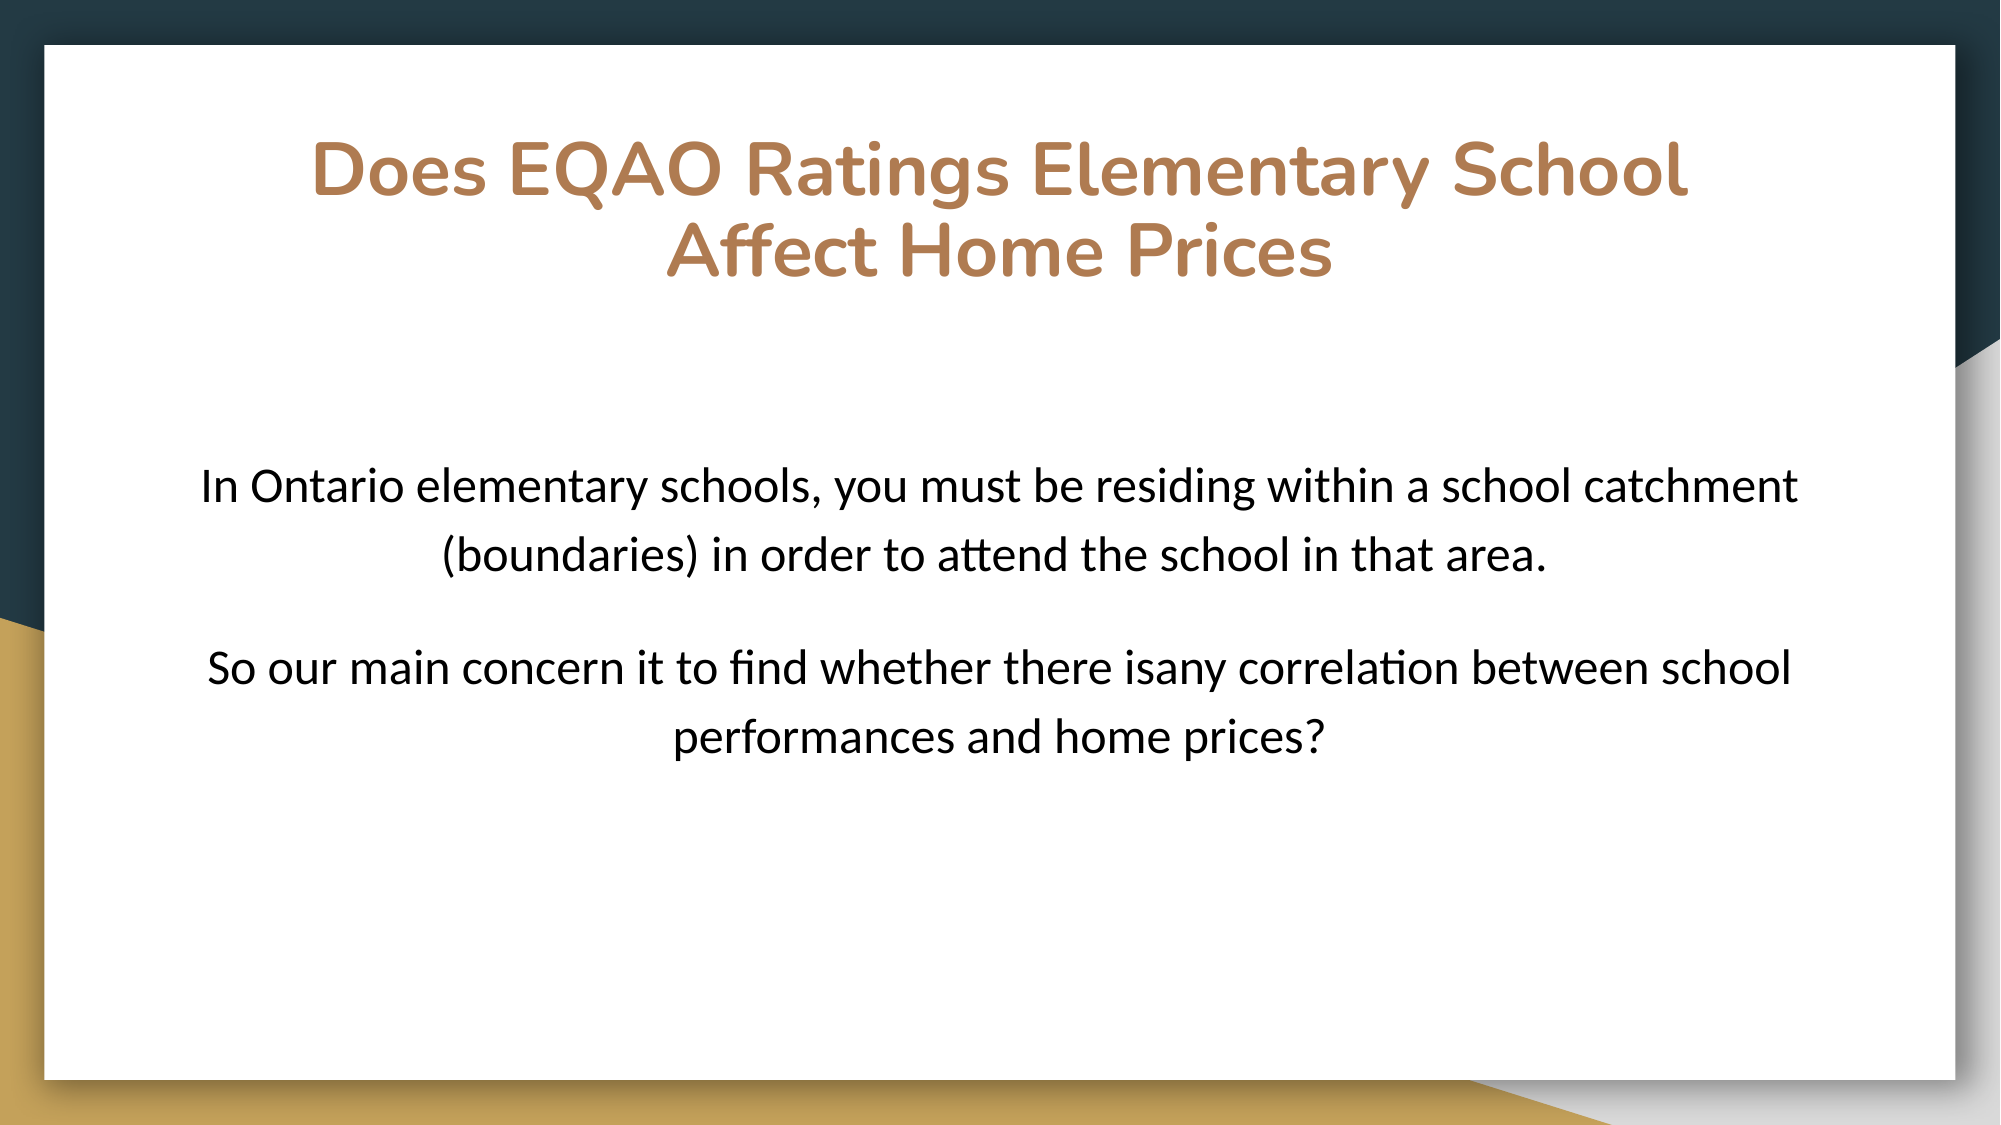

# Does EQAO Ratings Elementary School Affect Home Prices

In Ontario elementary schools, you must be residing within a school catchment (boundaries) in order to attend the school in that area.
So our main concern it to find whether there isany correlation between school performances and home prices?